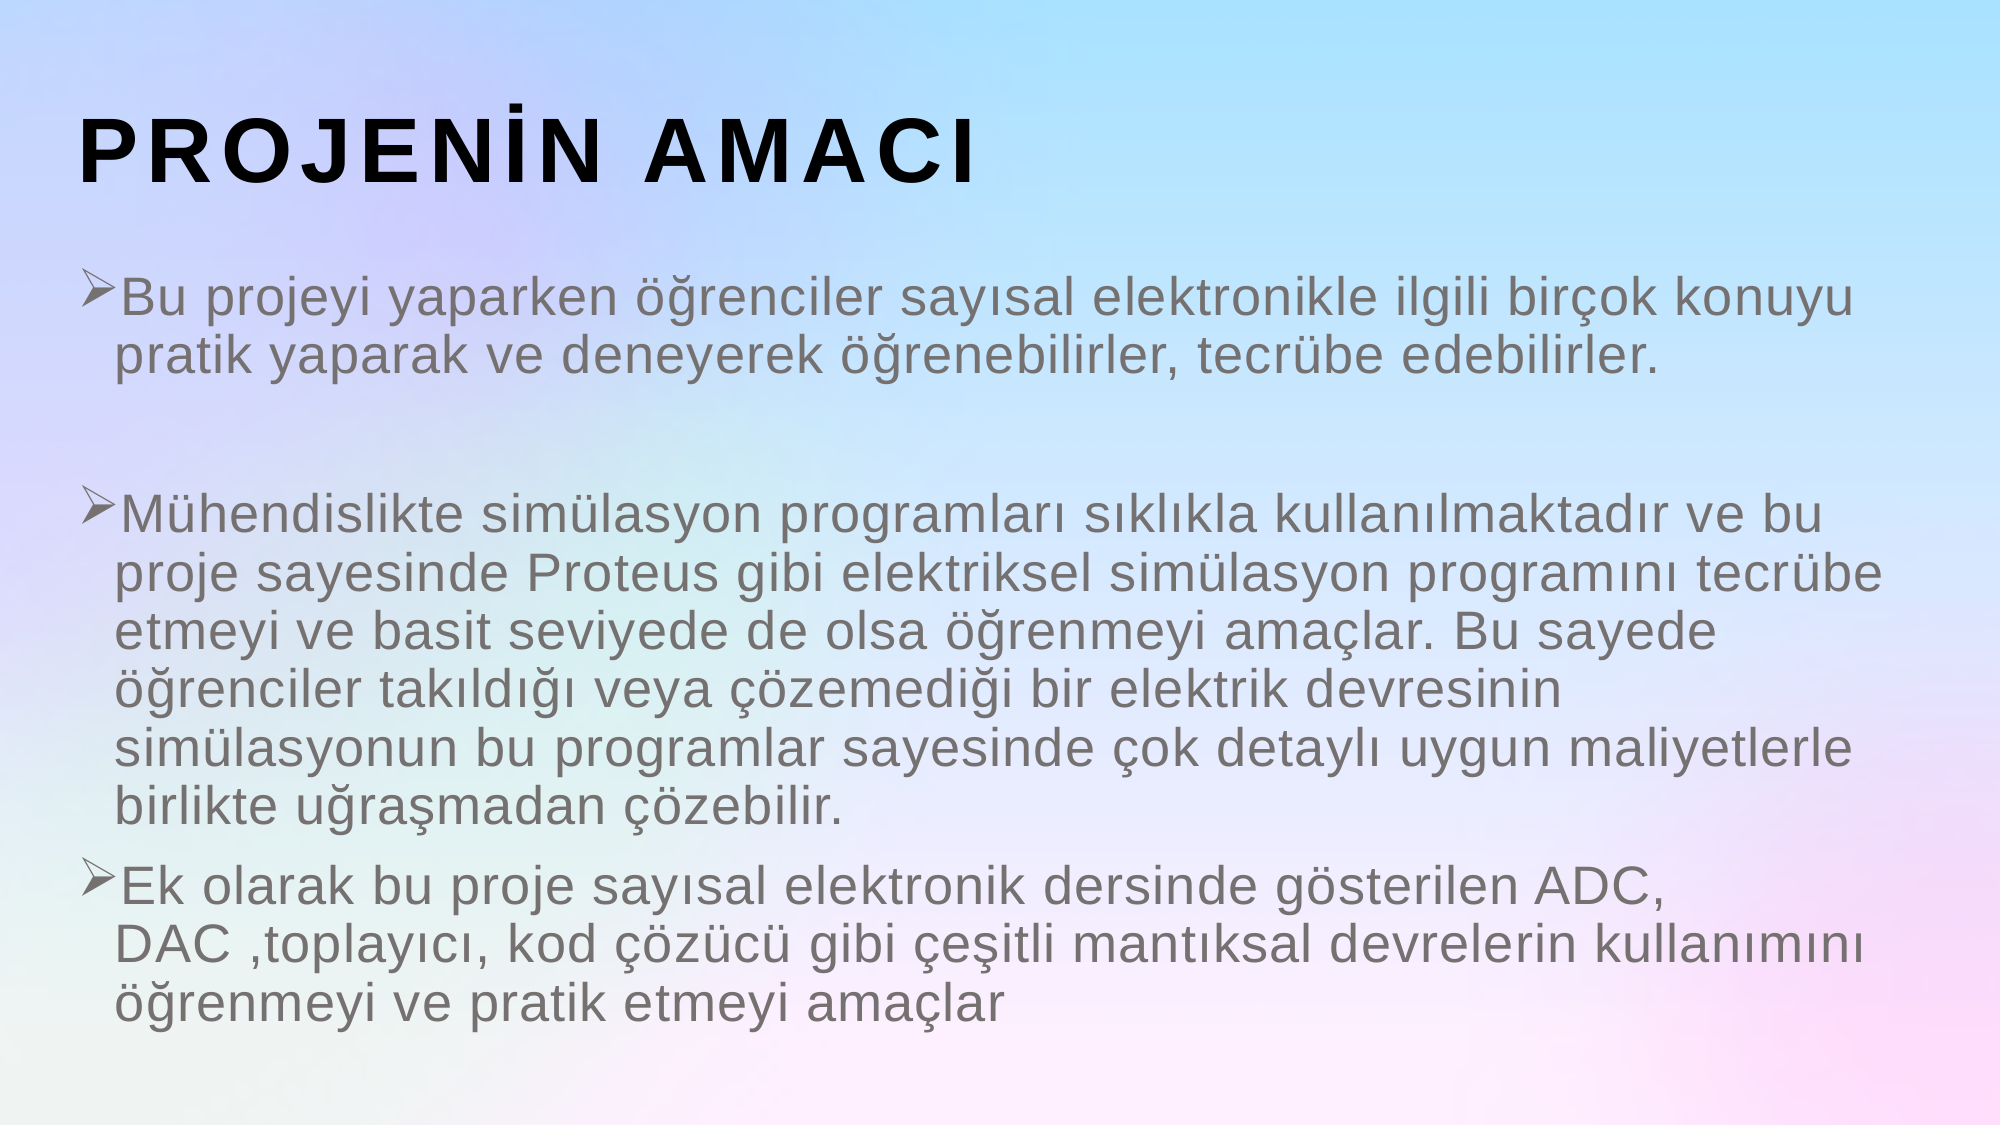

# Projenin amacı
Bu projeyi yaparken öğrenciler sayısal elektronikle ilgili birçok konuyu pratik yaparak ve deneyerek öğrenebilirler, tecrübe edebilirler.

Mühendislikte simülasyon programları sıklıkla kullanılmaktadır ve bu proje sayesinde Proteus gibi elektriksel simülasyon programını tecrübe etmeyi ve basit seviyede de olsa öğrenmeyi amaçlar. Bu sayede öğrenciler takıldığı veya çözemediği bir elektrik devresinin simülasyonun bu programlar sayesinde çok detaylı uygun maliyetlerle birlikte uğraşmadan çözebilir.
Ek olarak bu proje sayısal elektronik dersinde gösterilen ADC, DAC ,toplayıcı, kod çözücü gibi çeşitli mantıksal devrelerin kullanımını öğrenmeyi ve pratik etmeyi amaçlar